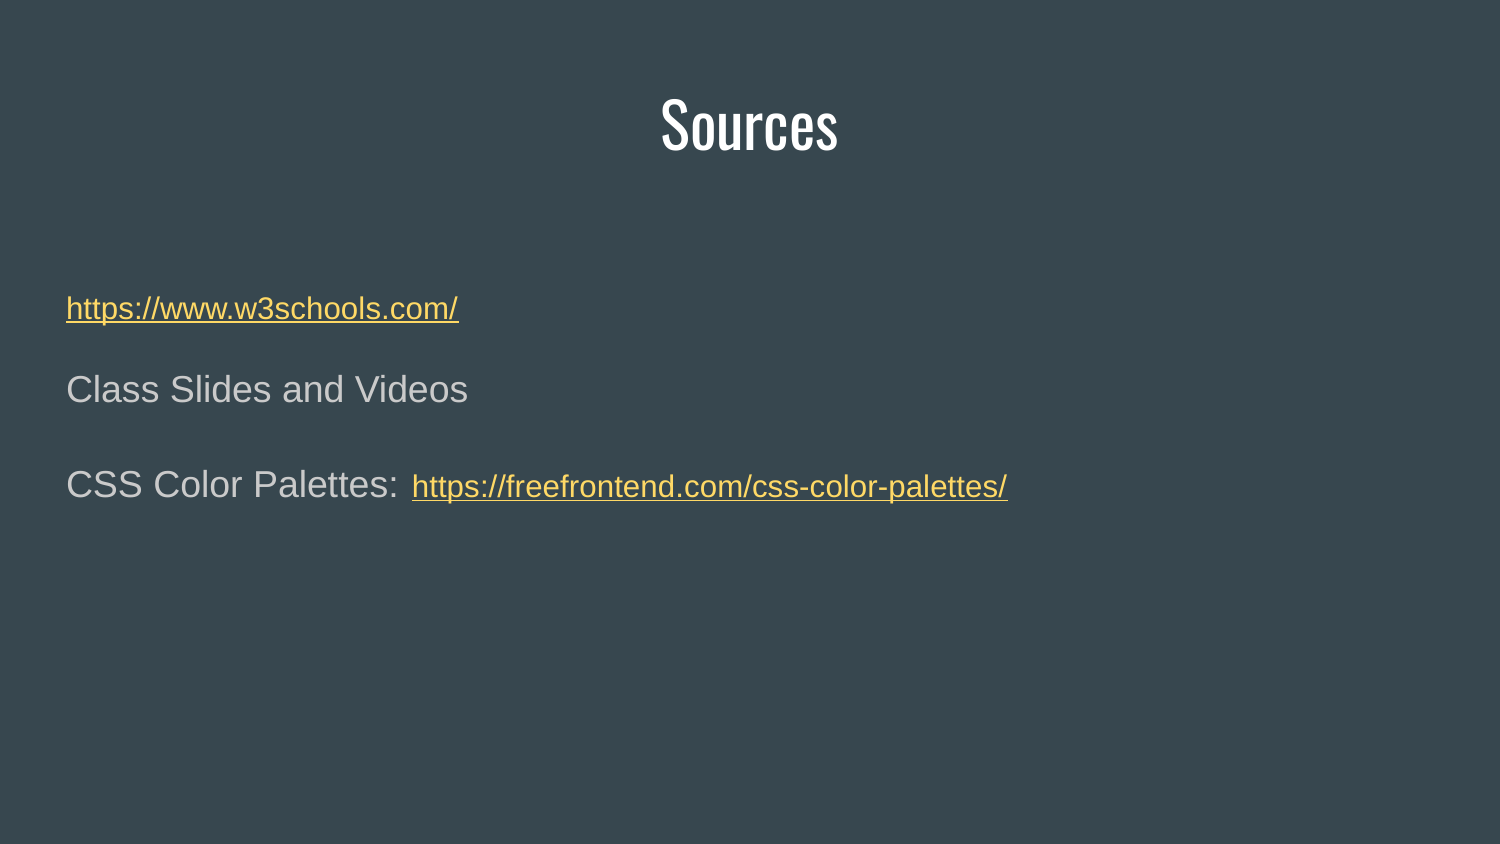

# Sources

https://www.w3schools.com/
Class Slides and Videos
CSS Color Palettes: https://freefrontend.com/css-color-palettes/